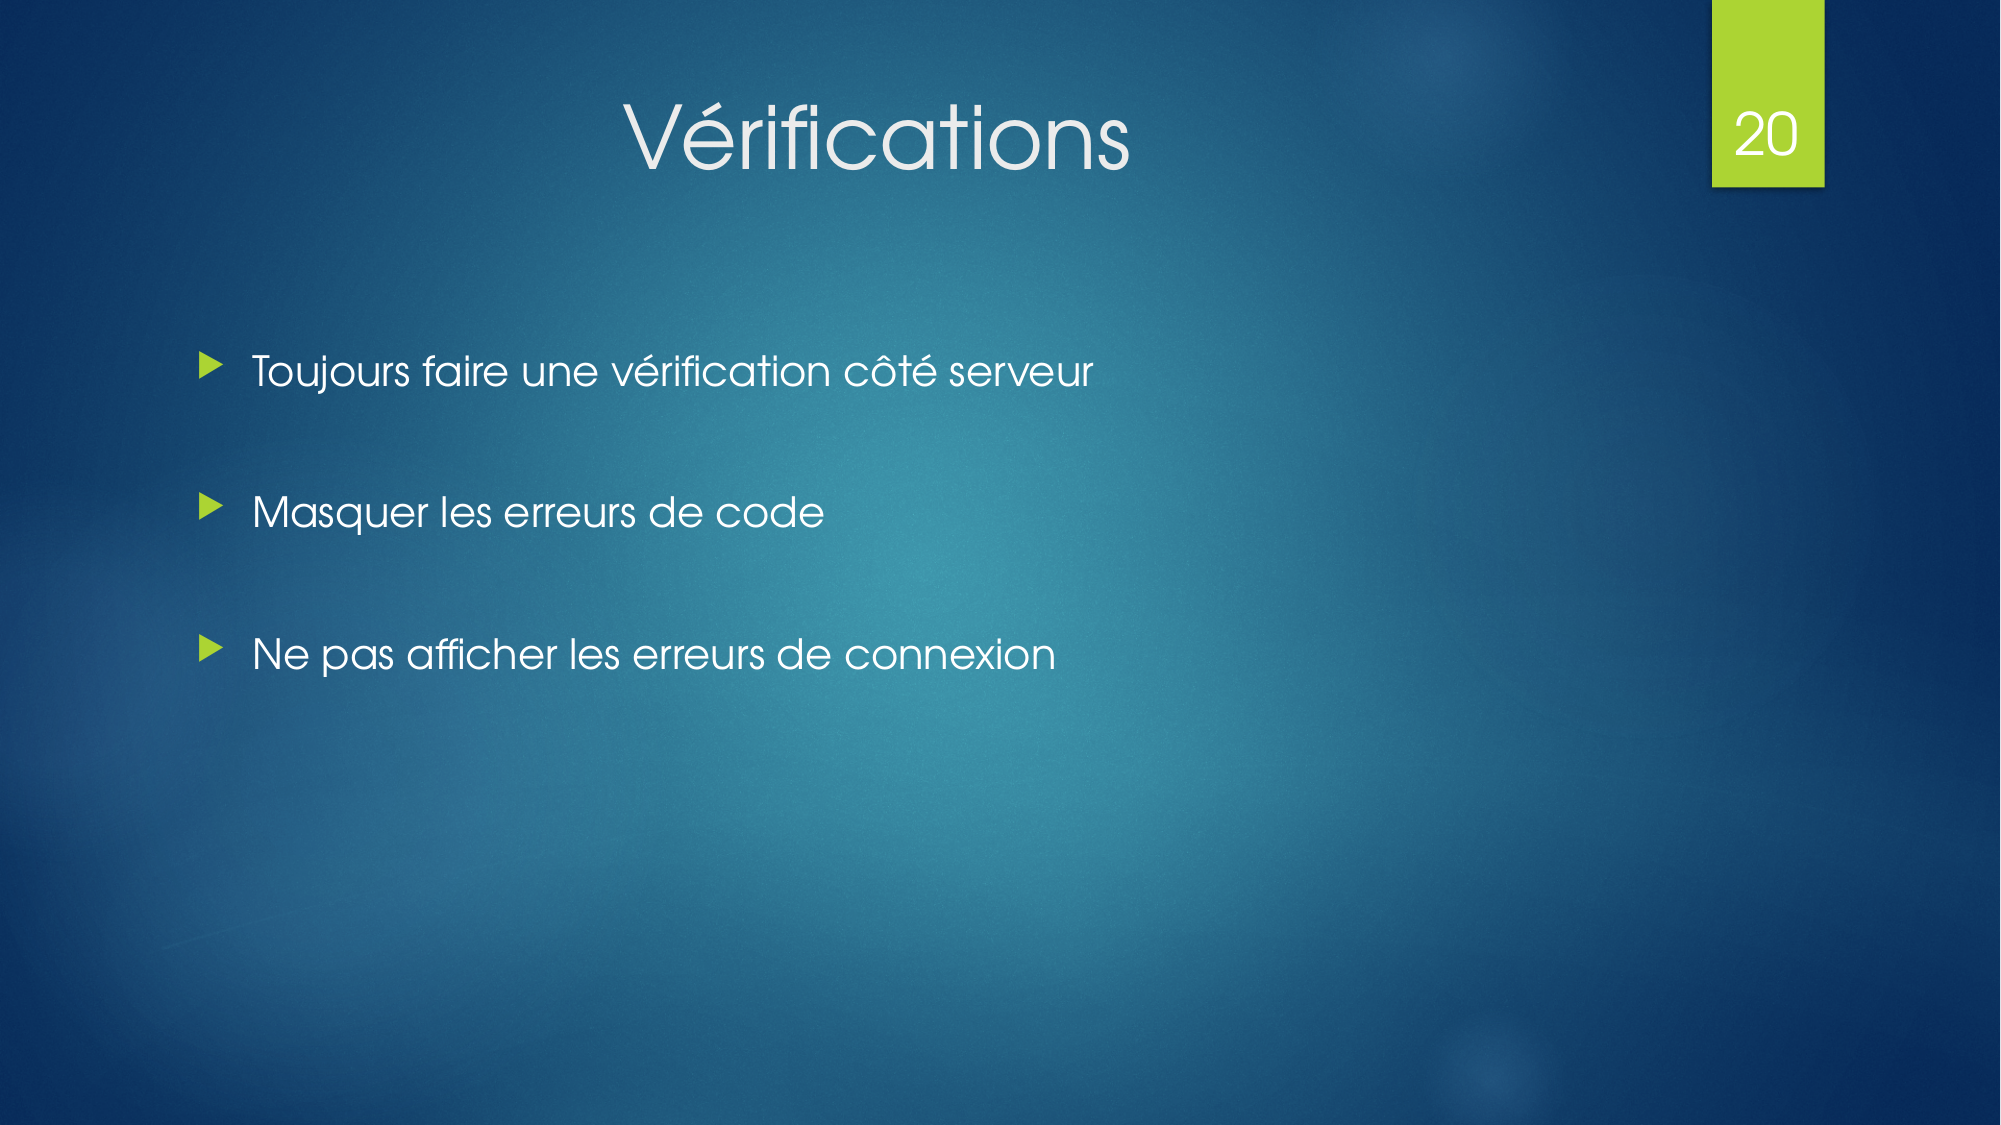

20
# Vérifications
Toujours faire une vérification côté serveur

Masquer les erreurs de code

Ne pas afficher les erreurs de connexion